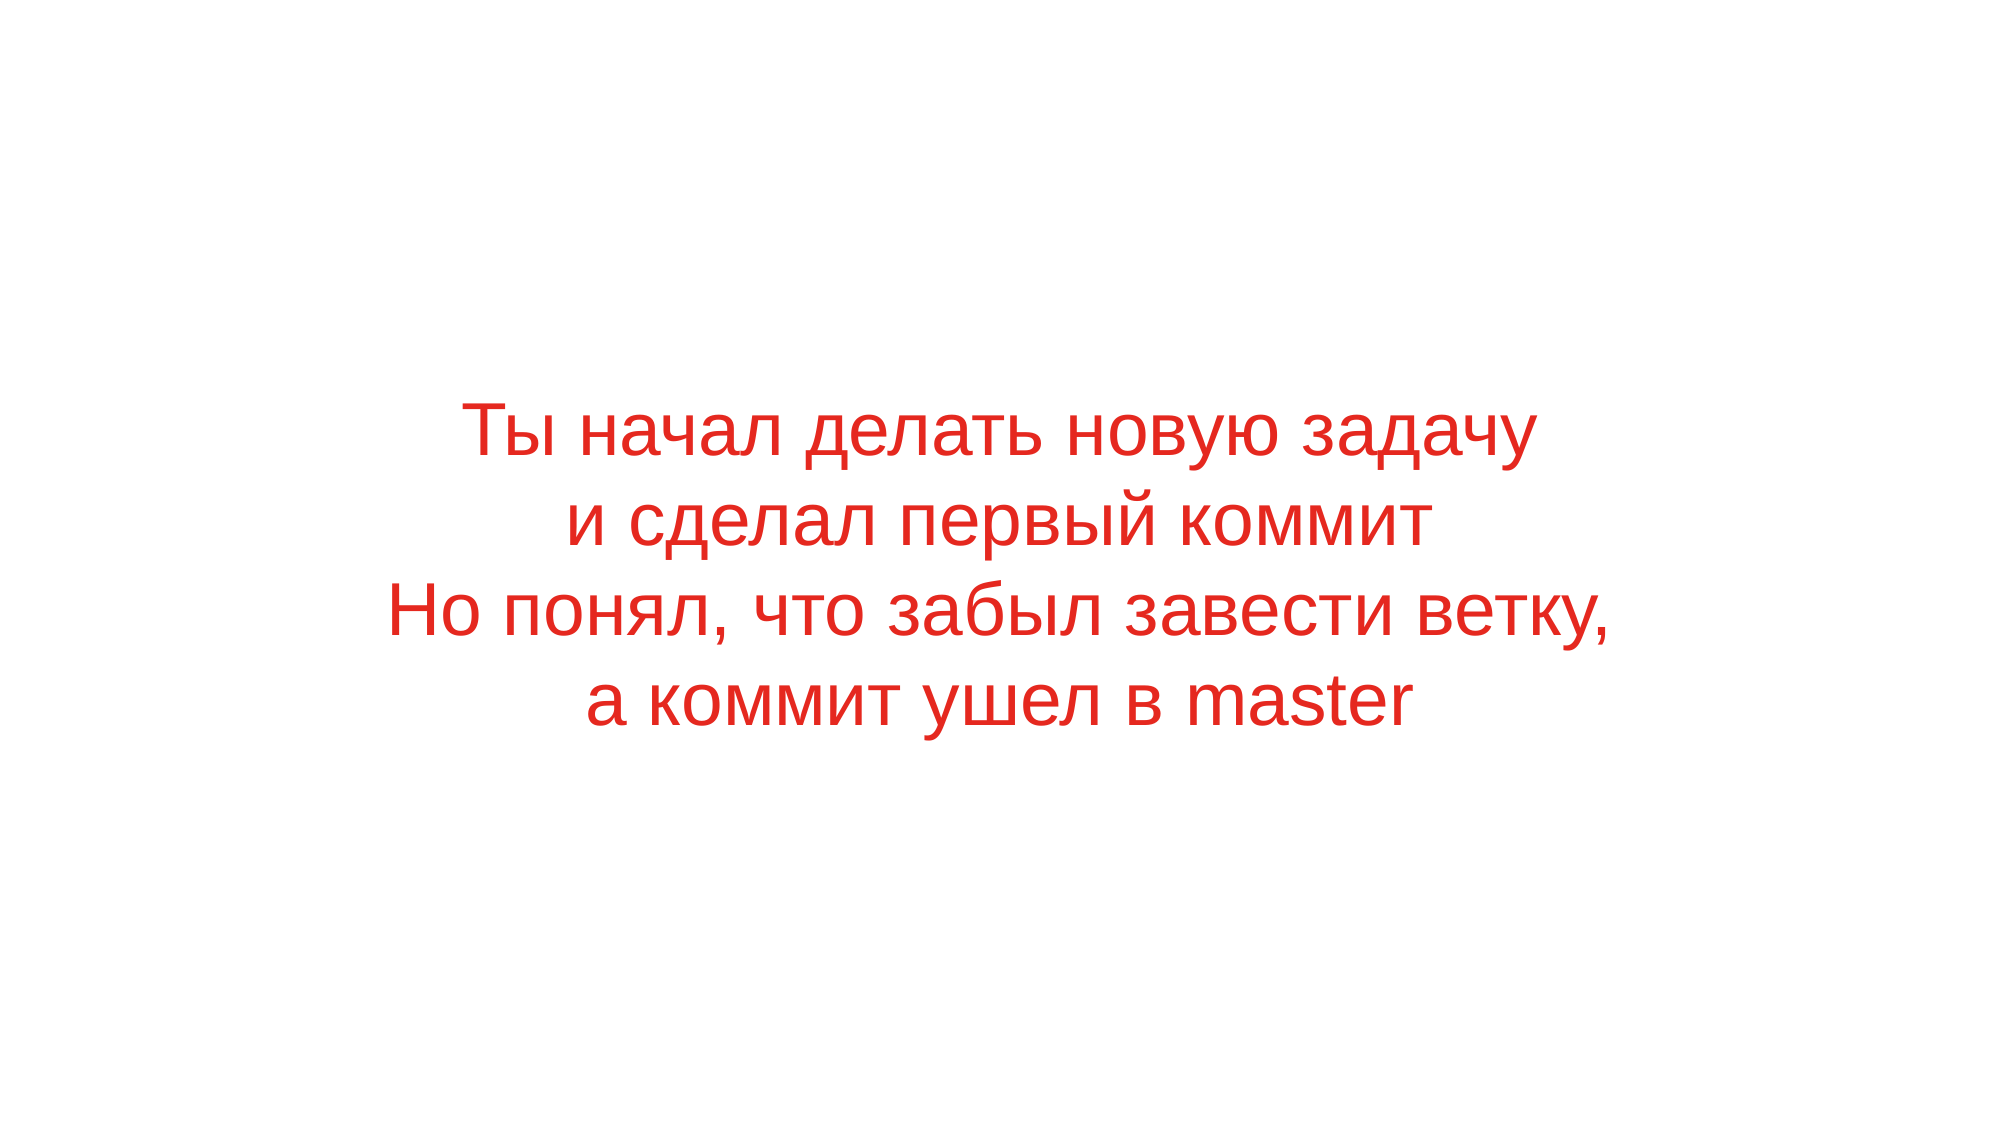

# Ты начал делать новую задачу и сделал первый коммит Но понял, что забыл завести ветку, а коммит ушел в master